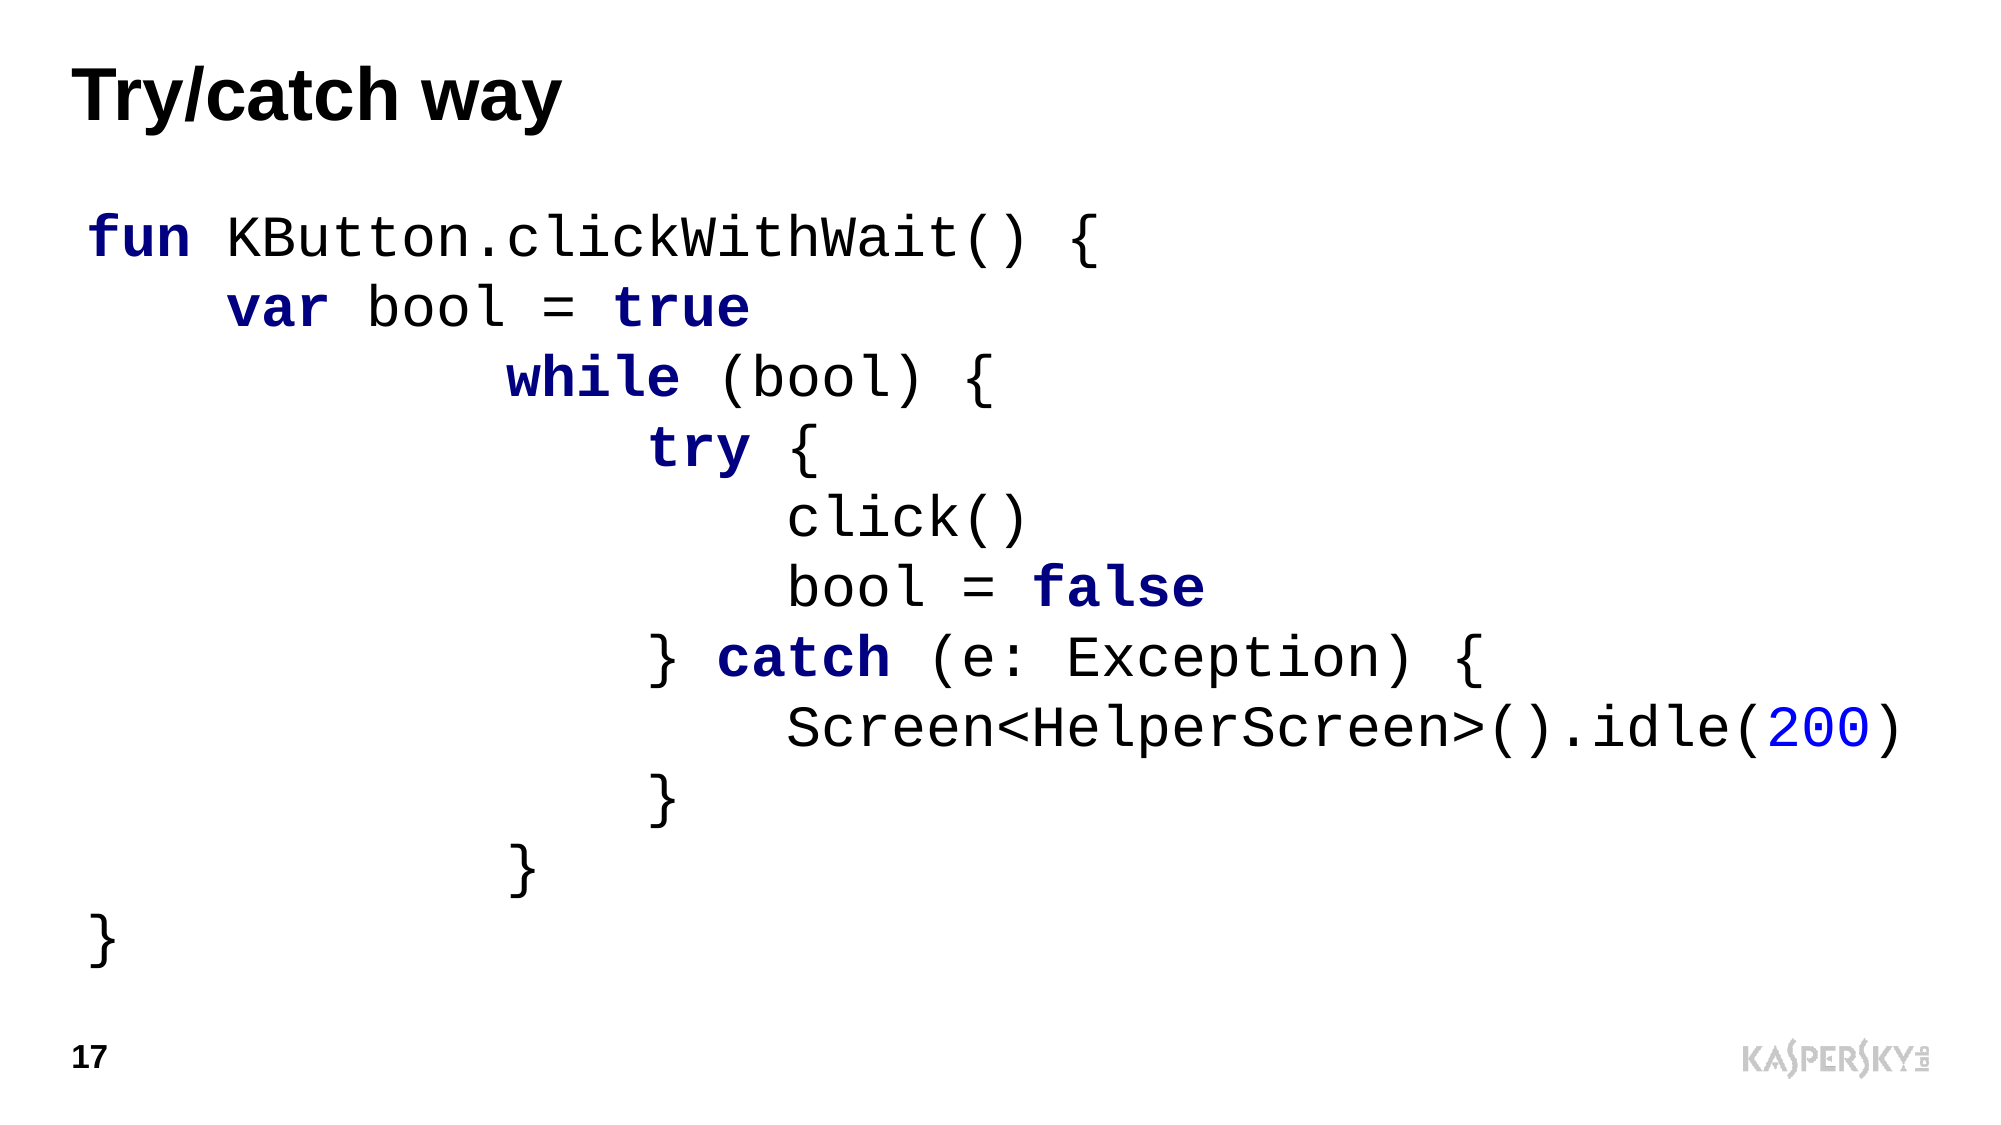

# Try/catch way
fun KButton.clickWithWait() {
    var bool = true
            while (bool) {
                try {
                    click()
                    bool = false
                } catch (e: Exception) {
                    Screen<HelperScreen>().idle(200)
                }
            }
}
17